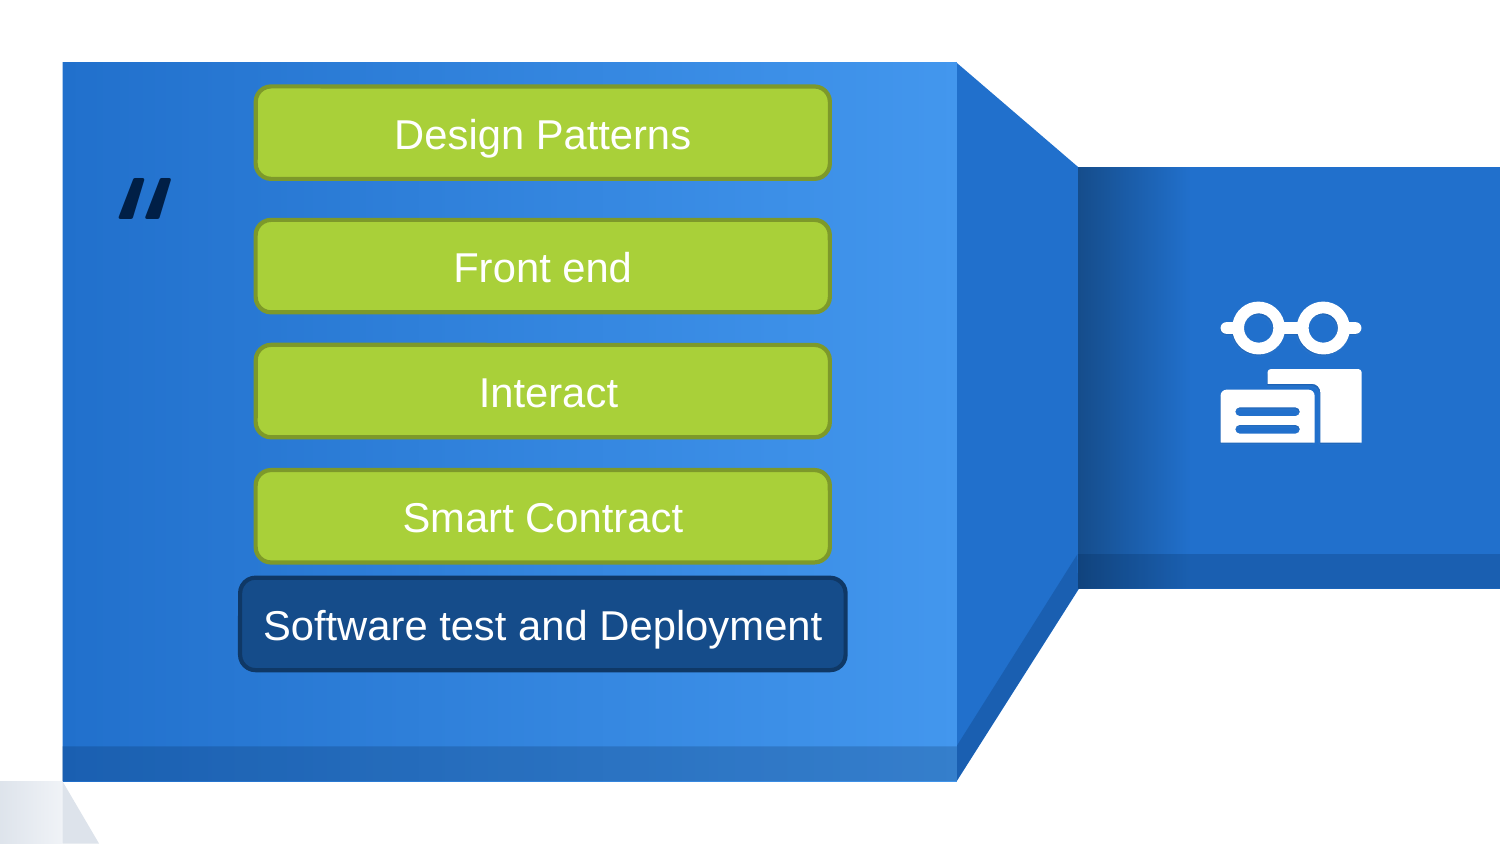

Design Patterns
Front end

 Interact
Smart Contract
Software test and Deployment
27